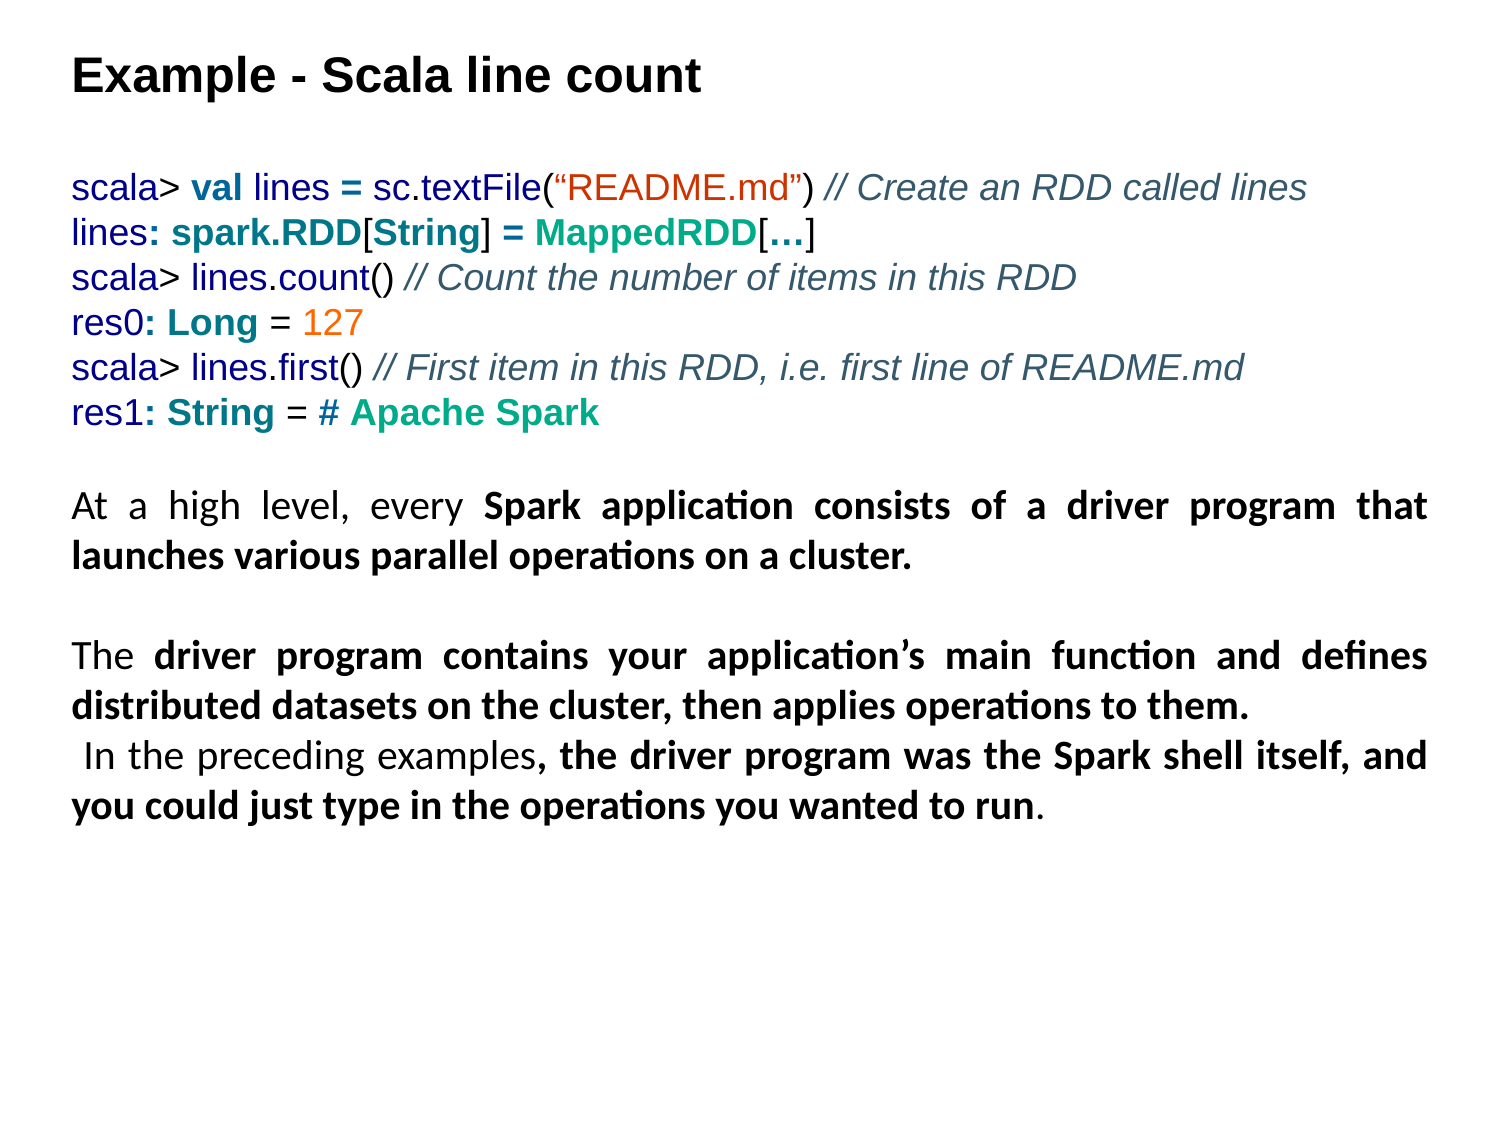

Example - Scala line count

scala> val lines = sc.textFile(“README.md”) // Create an RDD called lines
lines: spark.RDD[String] = MappedRDD[…]
scala> lines.count() // Count the number of items in this RDD
res0: Long = 127
scala> lines.first() // First item in this RDD, i.e. first line of README.md
res1: String = # Apache Spark

At a high level, every Spark application consists of a driver program that launches various parallel operations on a cluster.

The driver program contains your application’s main function and defines distributed datasets on the cluster, then applies operations to them.
 In the preceding examples, the driver program was the Spark shell itself, and you could just type in the operations you wanted to run.